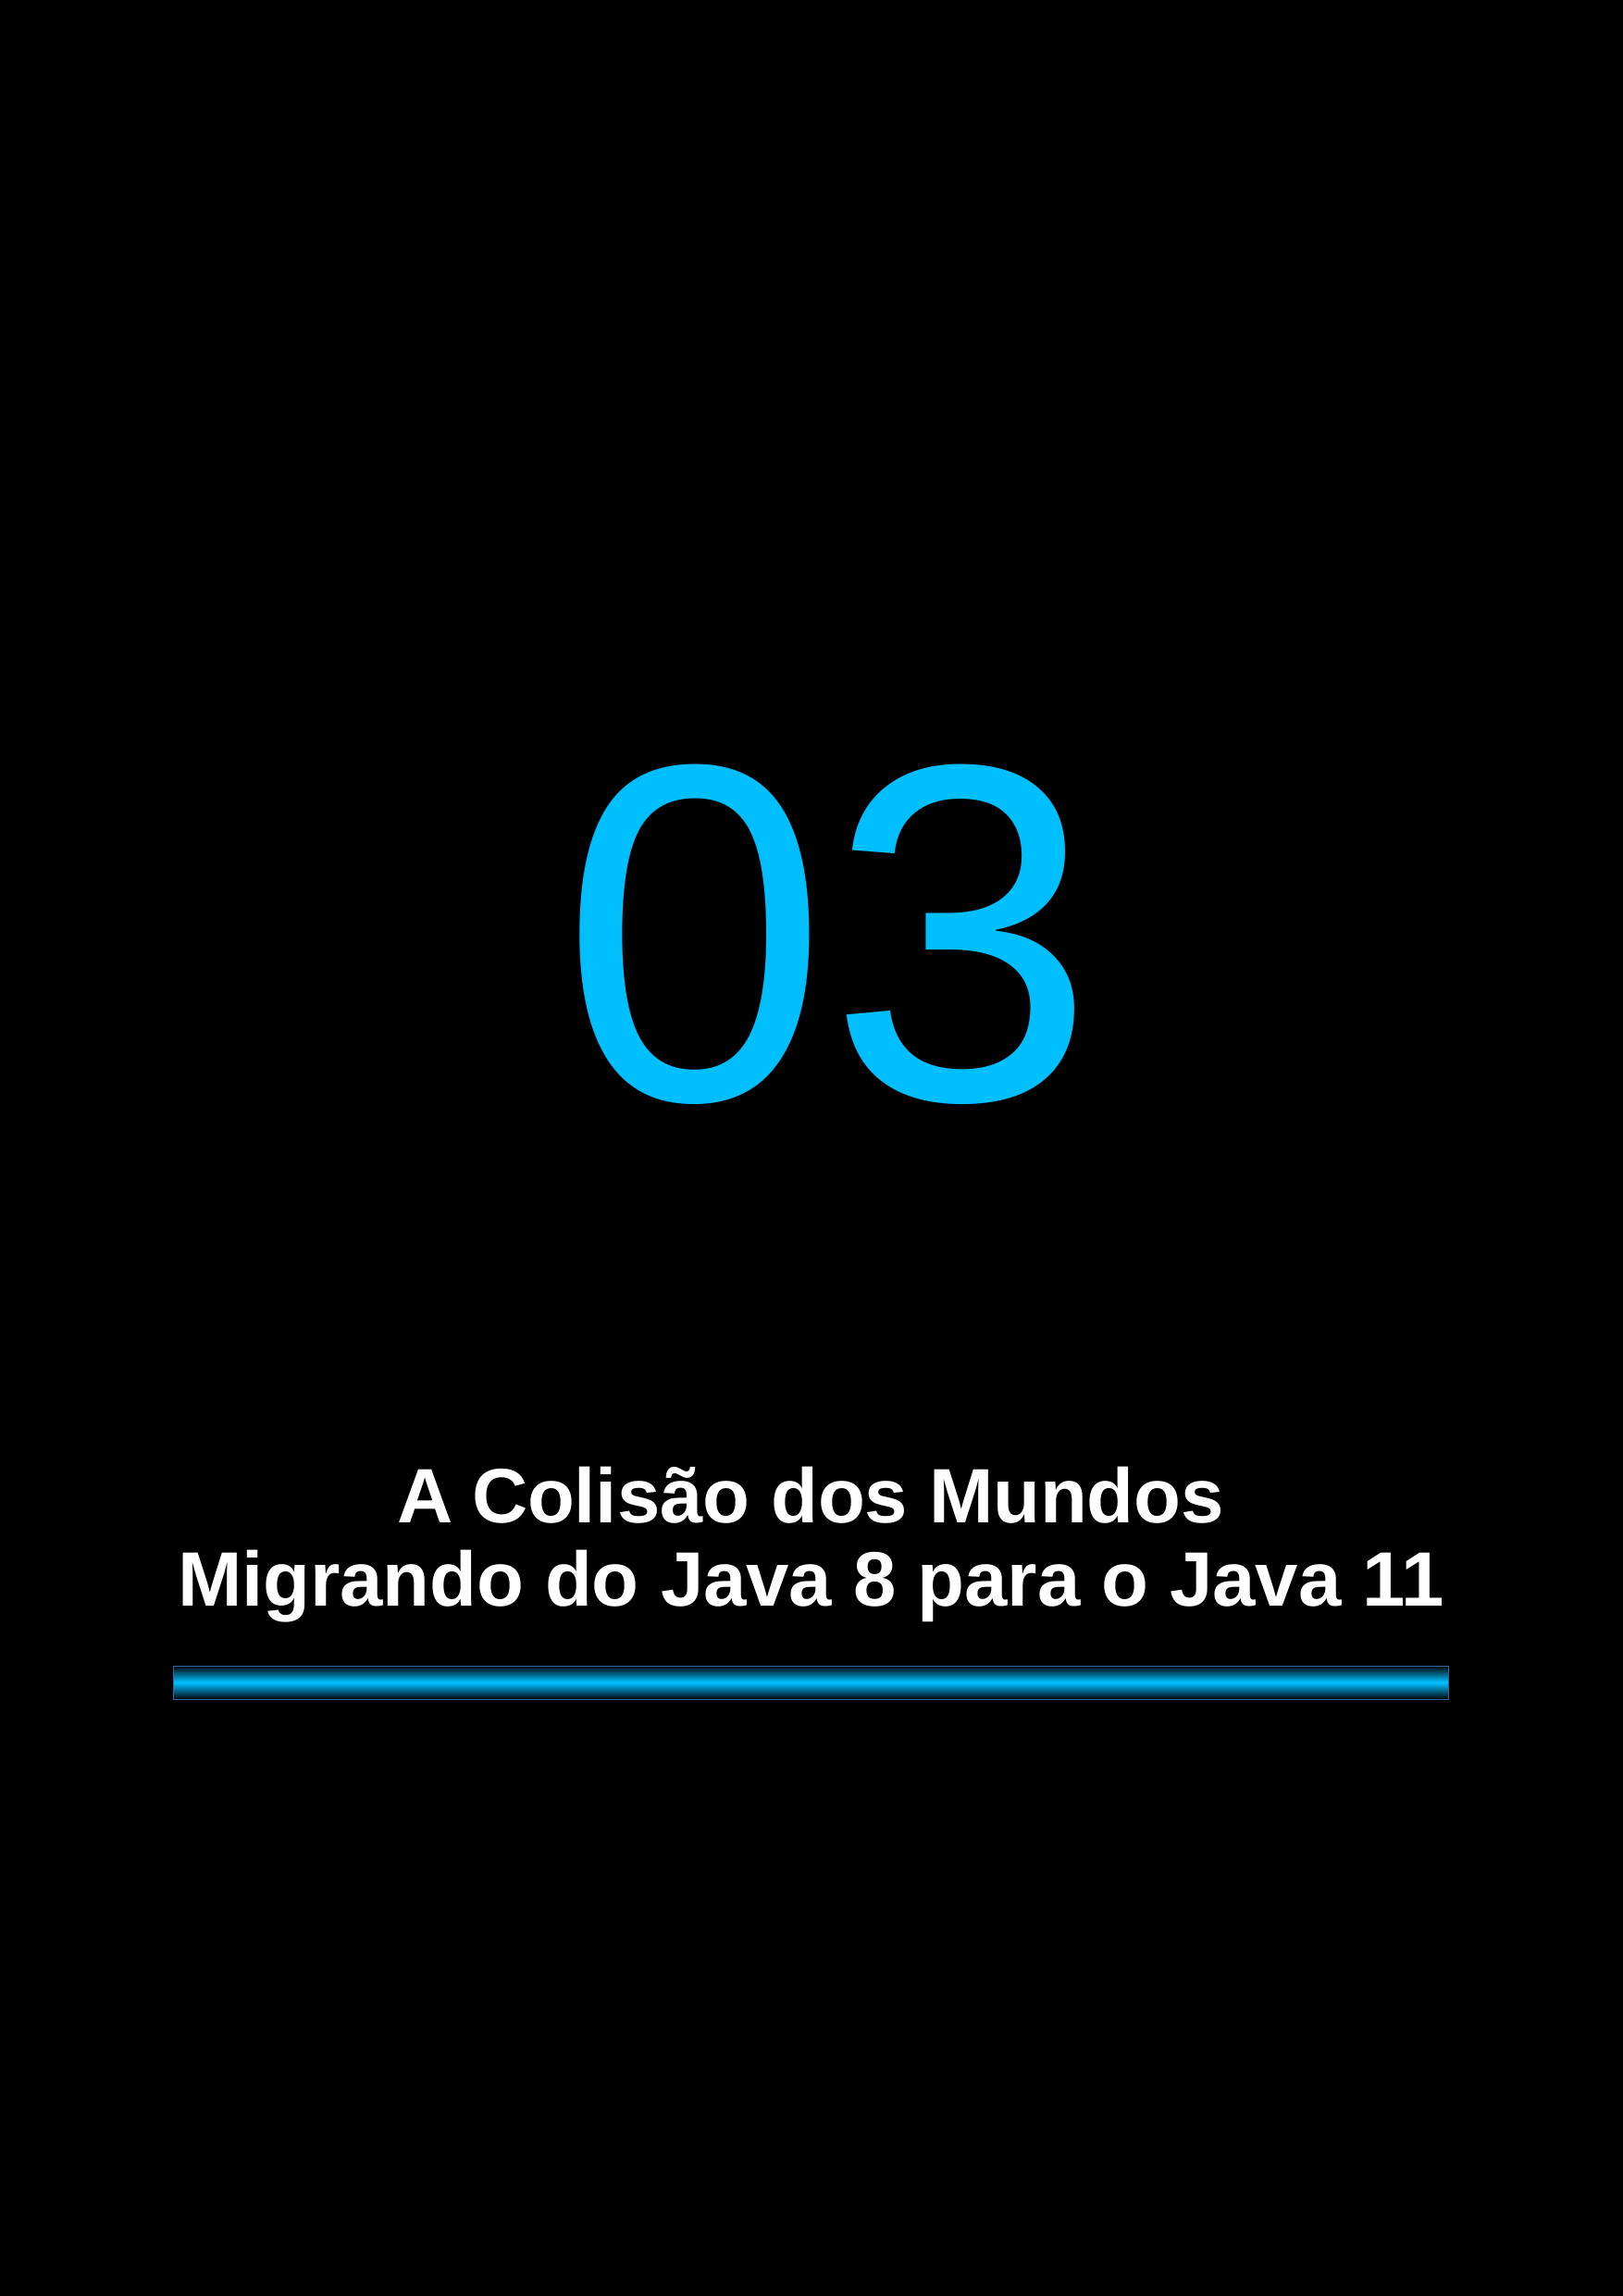

03
# A Colisão dos Mundos Migrando do Java 8 para o Java 11